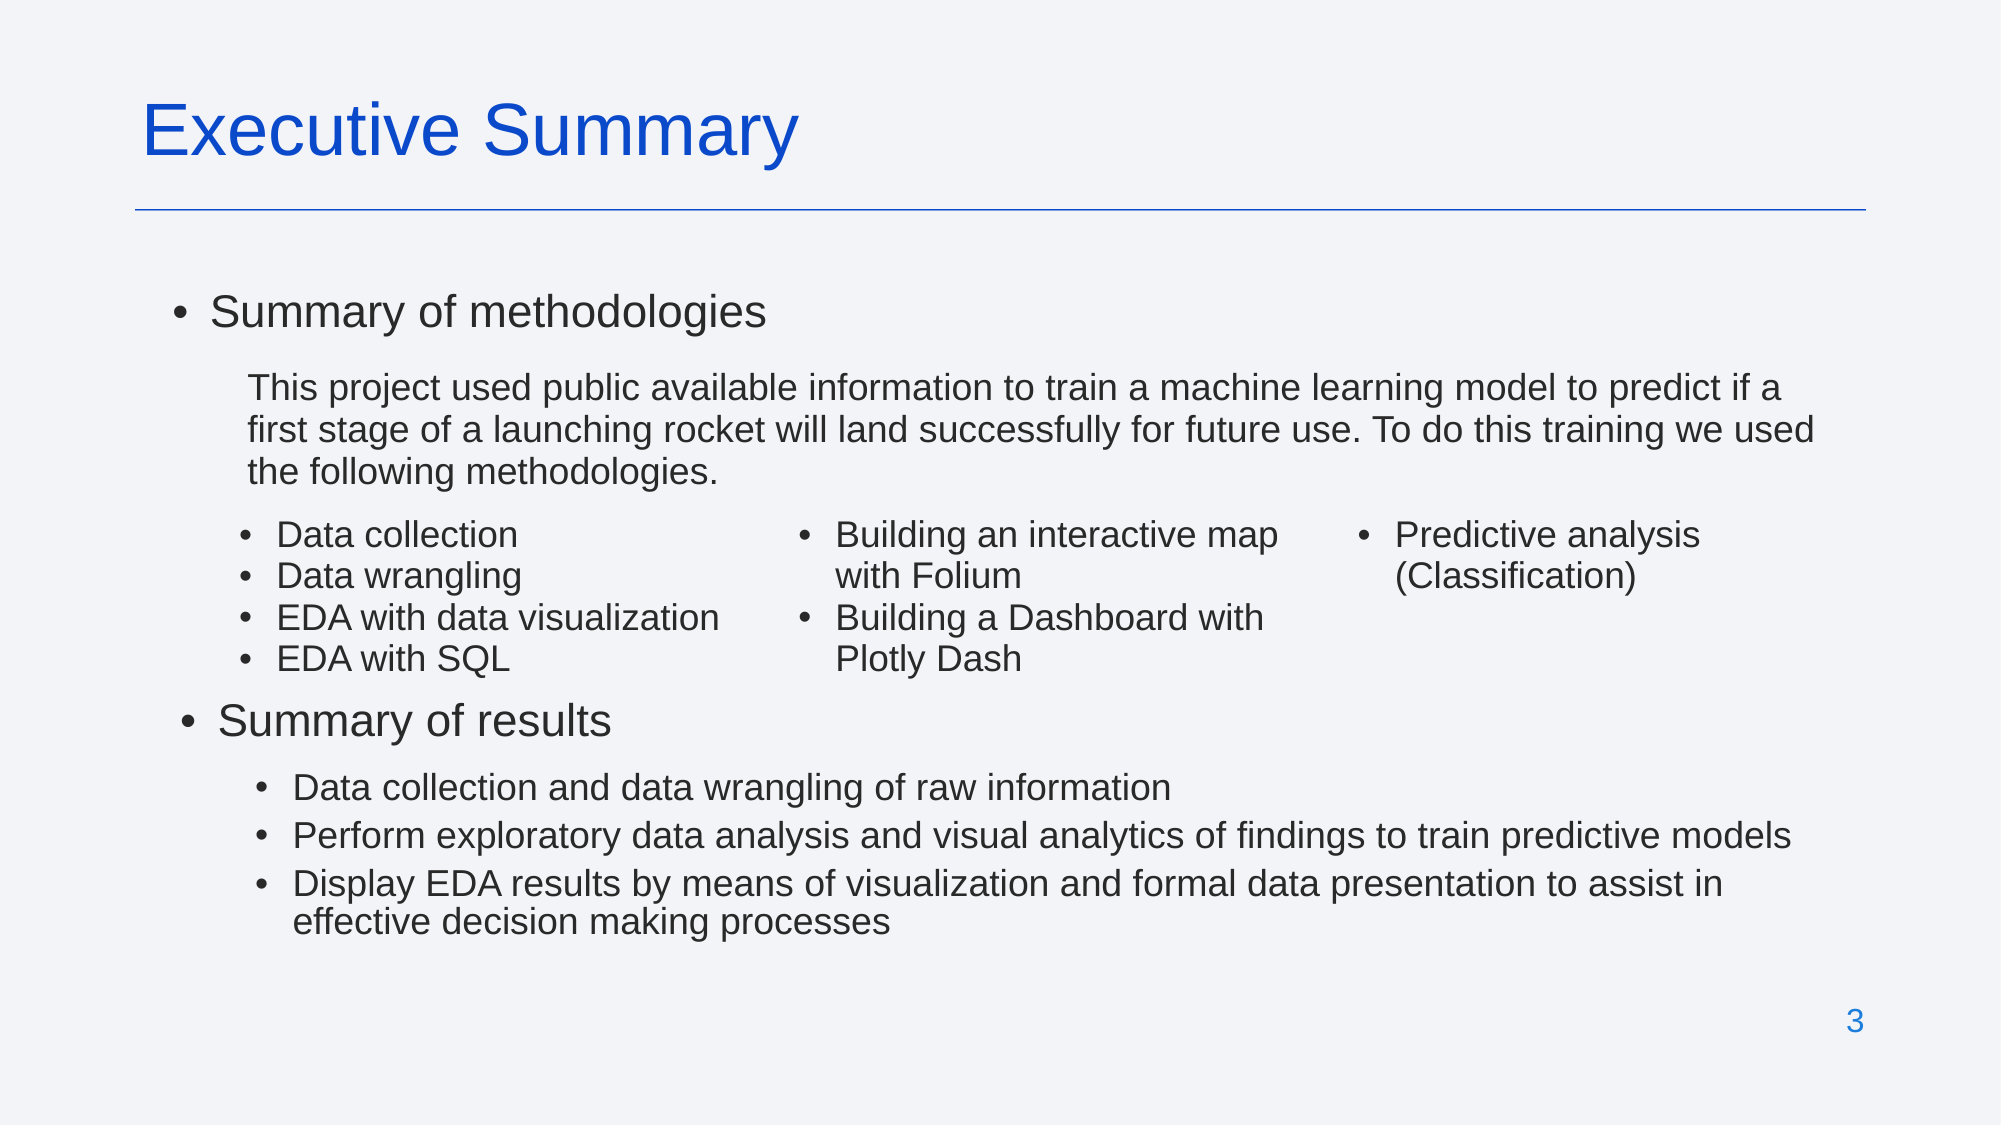

Executive Summary
Summary of methodologies
This project used public available information to train a machine learning model to predict if a first stage of a launching rocket will land successfully for future use. To do this training we used the following methodologies.
Data collection
Data wrangling
EDA with data visualization
EDA with SQL
Building an interactive map with Folium
Building a Dashboard with Plotly Dash
Predictive analysis (Classification)
Summary of results
Data collection and data wrangling of raw information
Perform exploratory data analysis and visual analytics of findings to train predictive models
Display EDA results by means of visualization and formal data presentation to assist in effective decision making processes
3